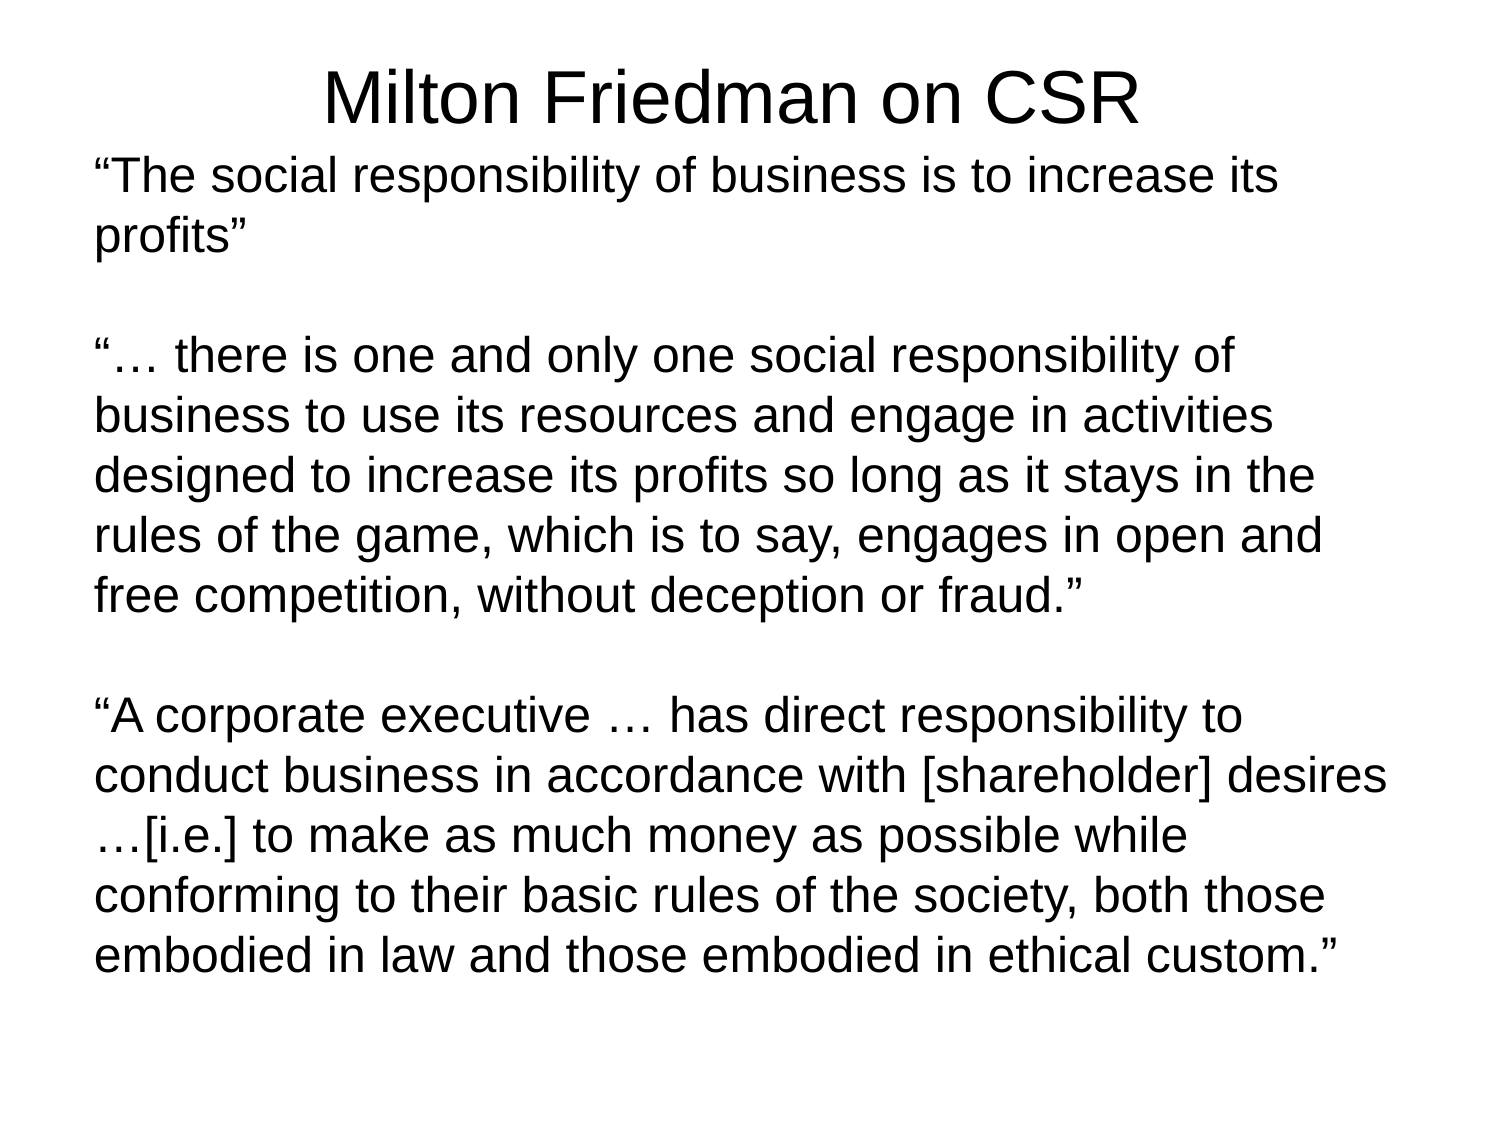

# Milton Friedman on CSR
“The social responsibility of business is to increase its profits”

“… there is one and only one social responsibility of business to use its resources and engage in activities designed to increase its profits so long as it stays in the rules of the game, which is to say, engages in open and free competition, without deception or fraud.”

“A corporate executive … has direct responsibility to conduct business in accordance with [shareholder] desires …[i.e.] to make as much money as possible while conforming to their basic rules of the society, both those embodied in law and those embodied in ethical custom.”